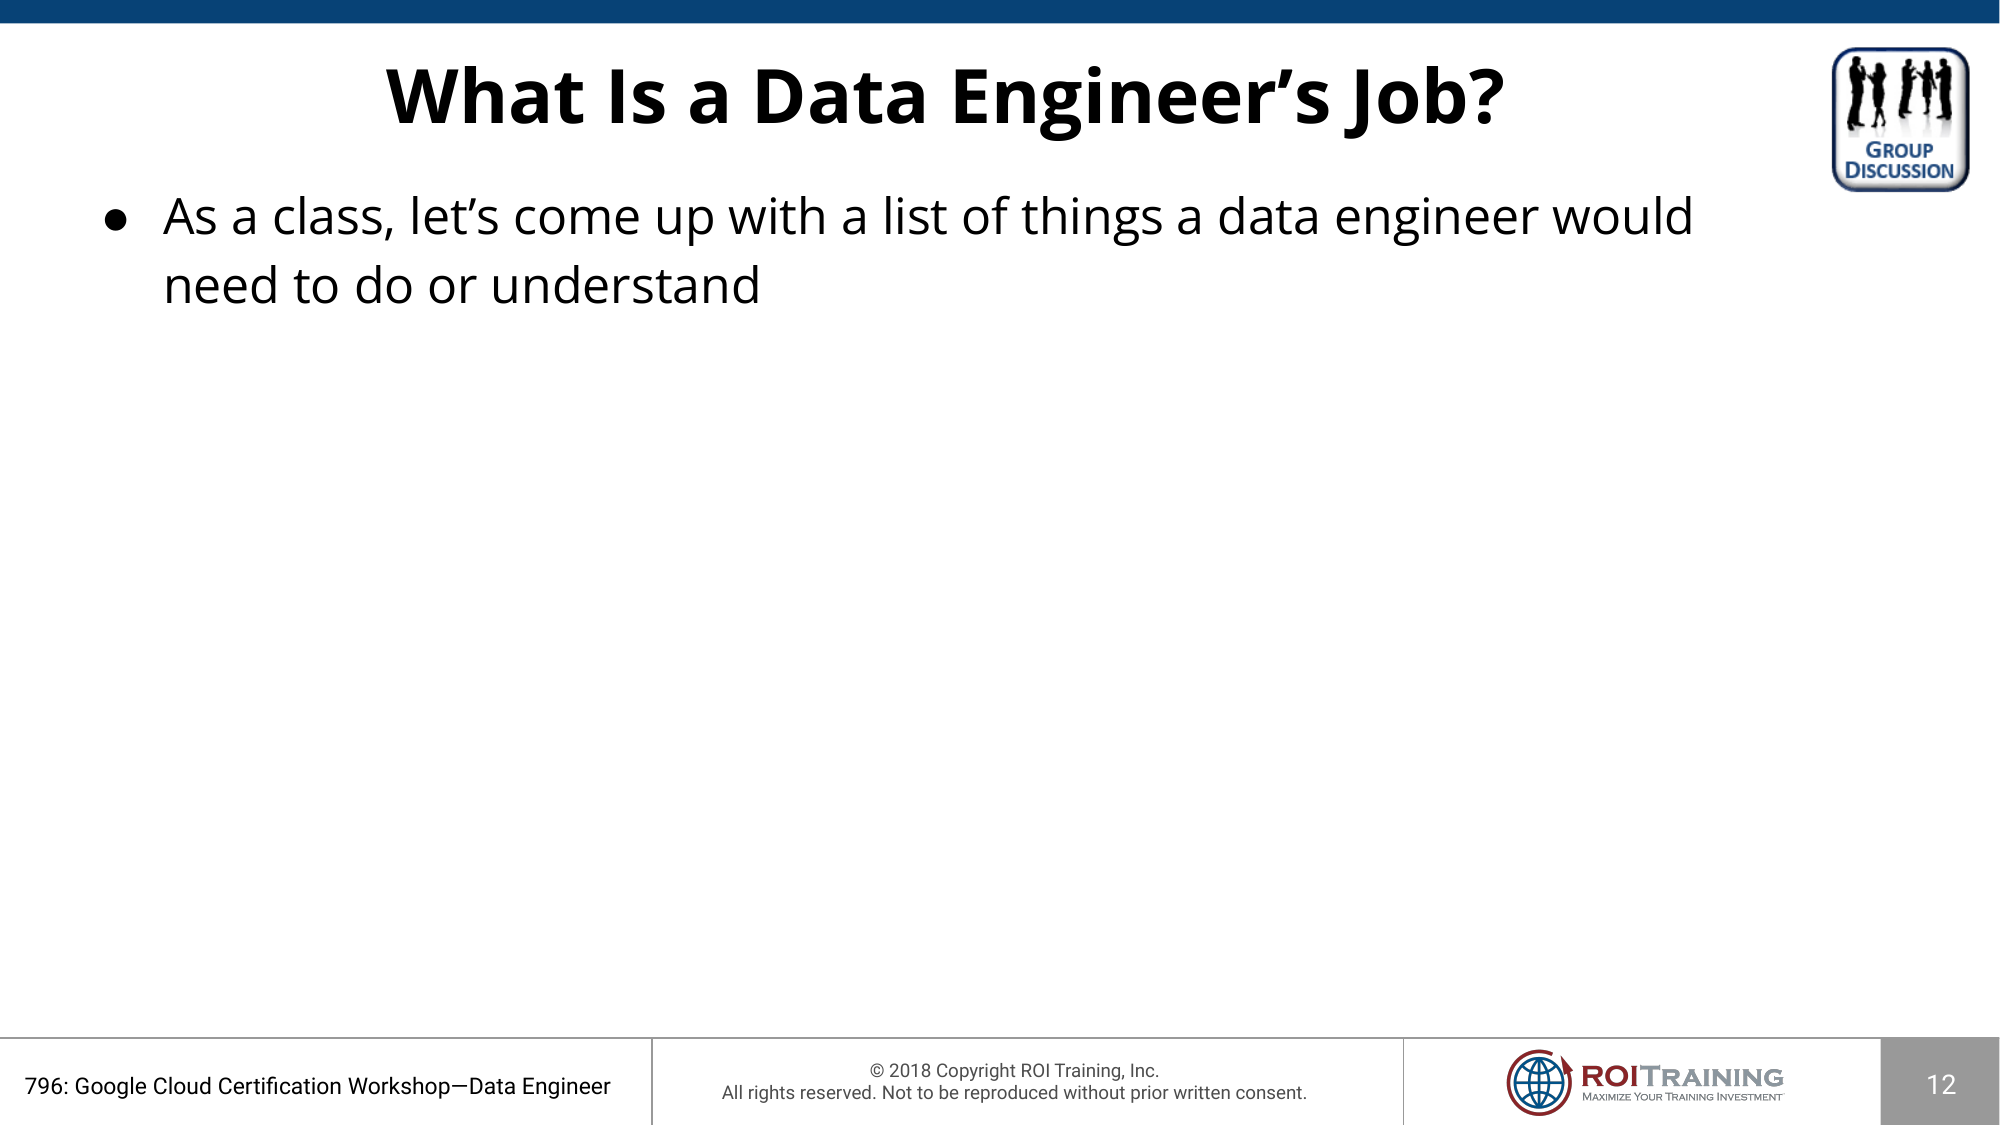

# What Is a Data Engineer’s Job?
As a class, let’s come up with a list of things a data engineer would need to do or understand